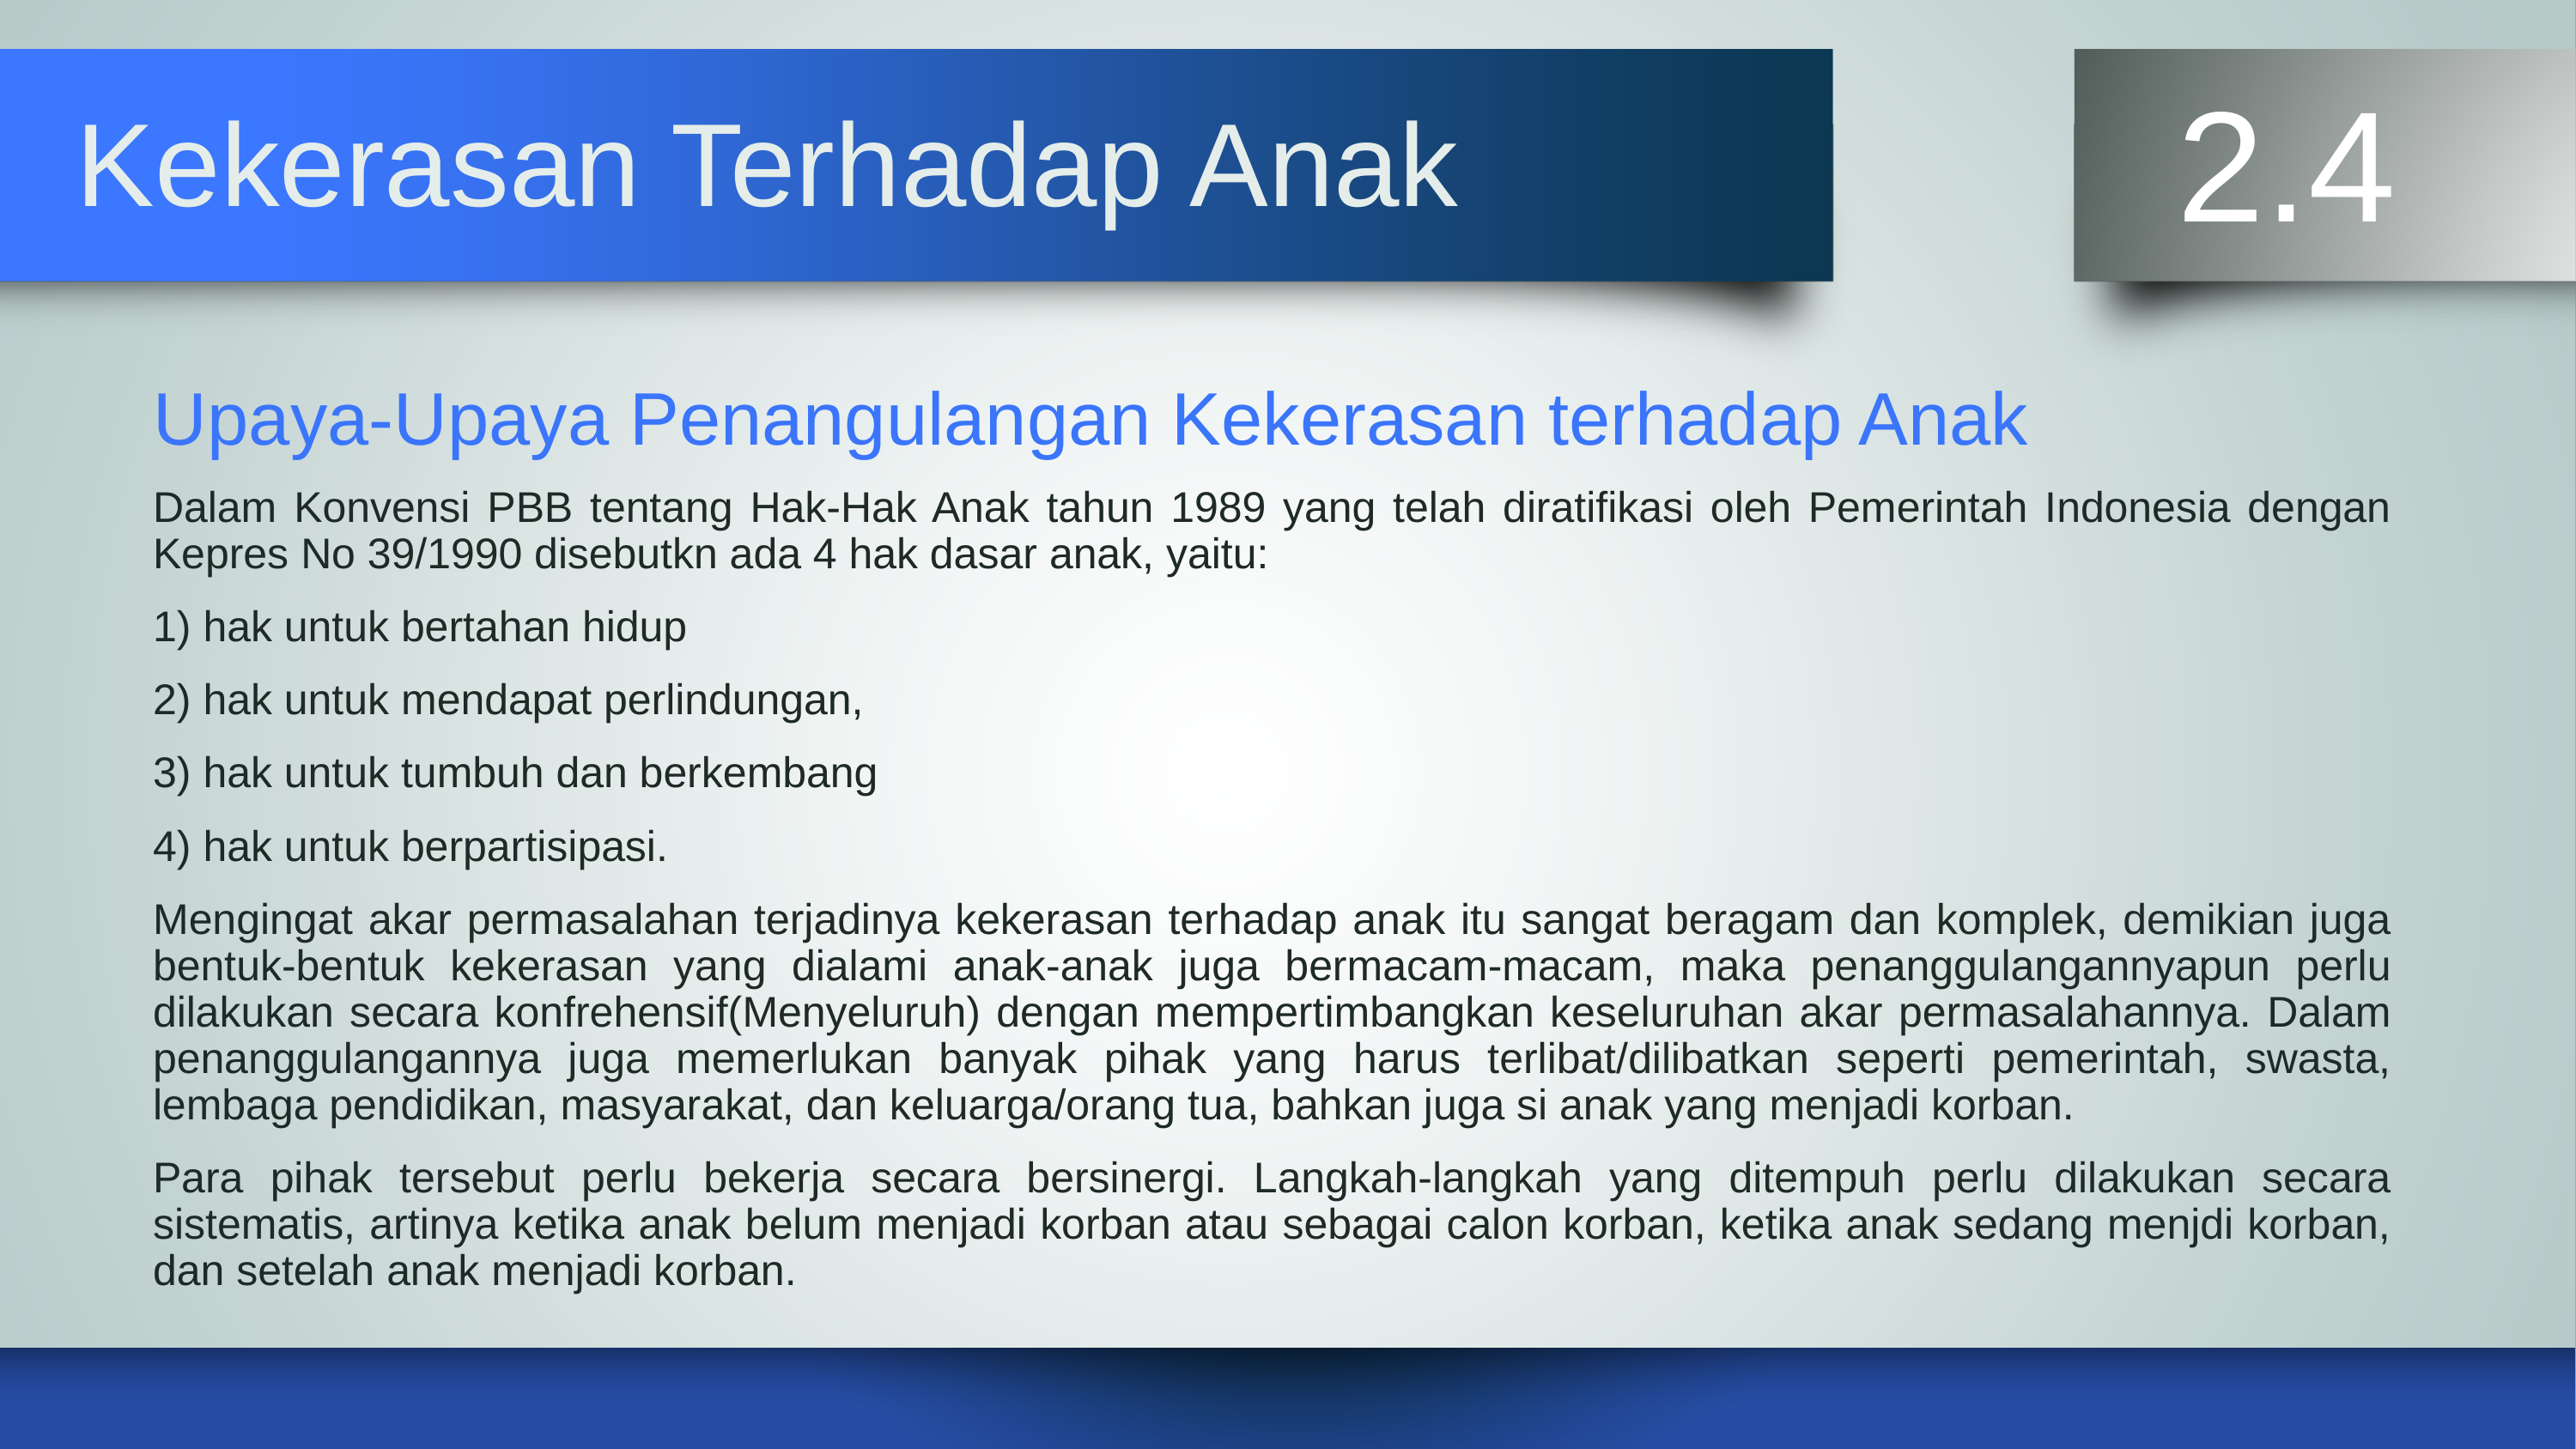

2.4
# Kekerasan Terhadap Anak
Upaya-Upaya Penangulangan Kekerasan terhadap Anak
Dalam Konvensi PBB tentang Hak-Hak Anak tahun 1989 yang telah diratifikasi oleh Pemerintah Indonesia dengan Kepres No 39/1990 disebutkn ada 4 hak dasar anak, yaitu:
1) hak untuk bertahan hidup
2) hak untuk mendapat perlindungan,
3) hak untuk tumbuh dan berkembang
4) hak untuk berpartisipasi.
Mengingat akar permasalahan terjadinya kekerasan terhadap anak itu sangat beragam dan komplek, demikian juga bentuk-bentuk kekerasan yang dialami anak-anak juga bermacam-macam, maka penanggulangannyapun perlu dilakukan secara konfrehensif(Menyeluruh) dengan mempertimbangkan keseluruhan akar permasalahannya. Dalam penanggulangannya juga memerlukan banyak pihak yang harus terlibat/dilibatkan seperti pemerintah, swasta, lembaga pendidikan, masyarakat, dan keluarga/orang tua, bahkan juga si anak yang menjadi korban.
Para pihak tersebut perlu bekerja secara bersinergi. Langkah-langkah yang ditempuh perlu dilakukan secara sistematis, artinya ketika anak belum menjadi korban atau sebagai calon korban, ketika anak sedang menjdi korban, dan setelah anak menjadi korban.
KELOMPOK 2 Pelanggaran HAM Kekerasan Terhadap Anak(Pendidikan Pancasila)